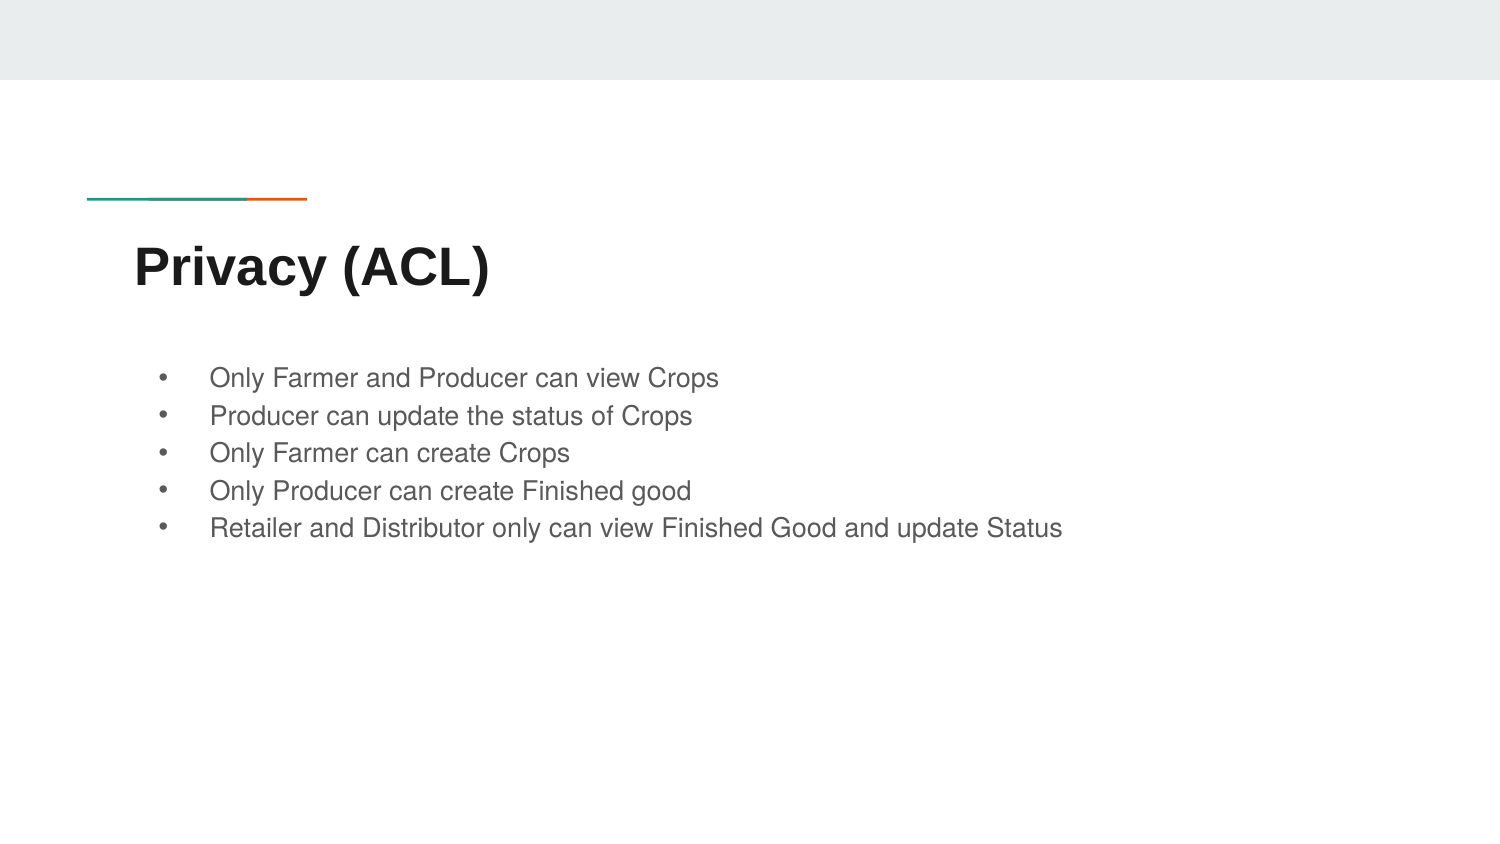

# Privacy (ACL)
Only Farmer and Producer can view Crops
Producer can update the status of Crops
Only Farmer can create Crops
Only Producer can create Finished good
Retailer and Distributor only can view Finished Good and update Status